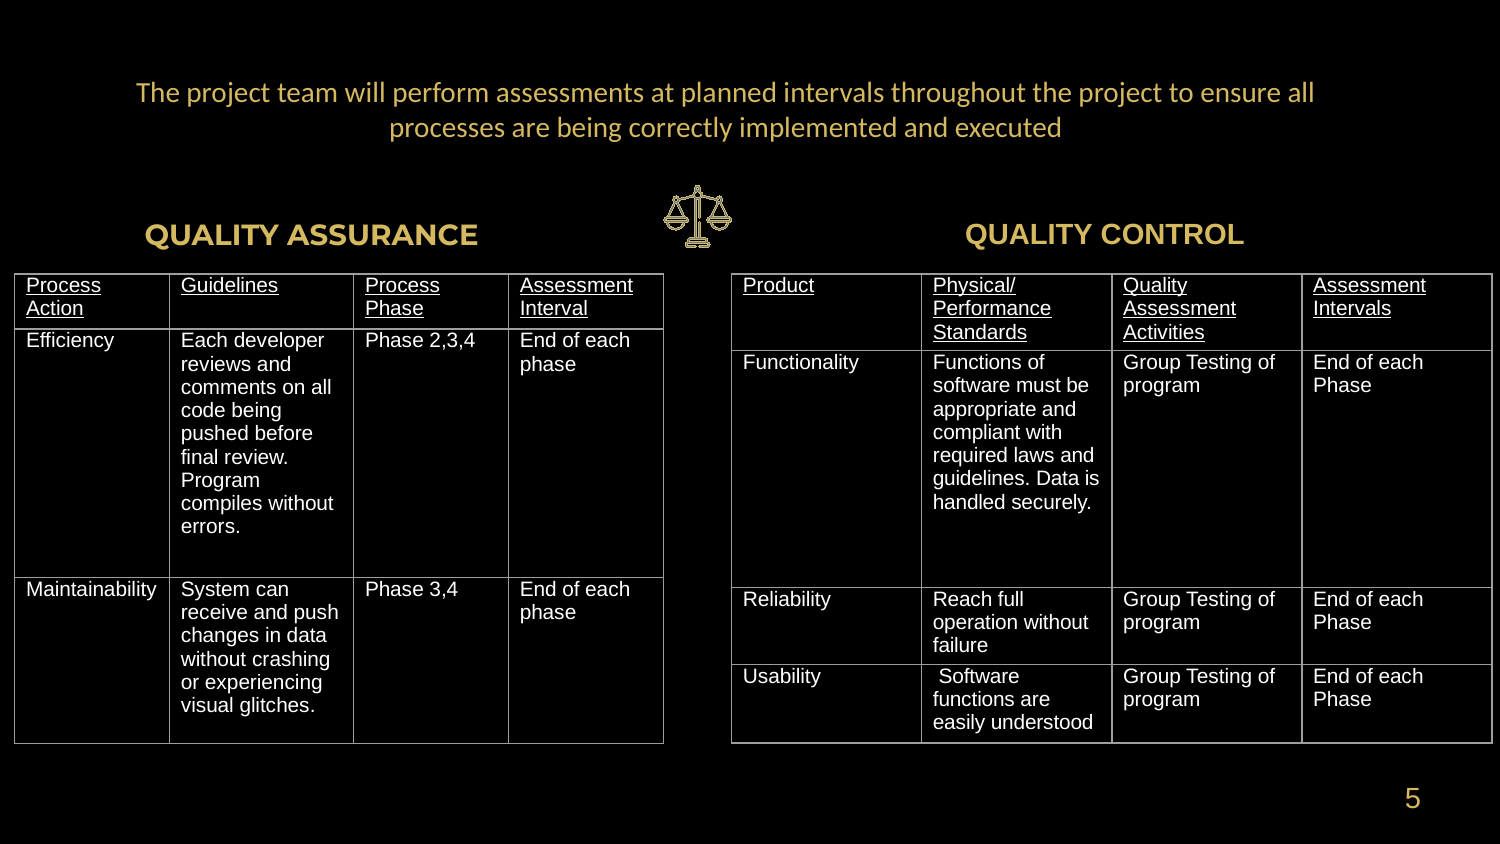

The project team will perform assessments at planned intervals throughout the project to ensure all processes are being correctly implemented and executed

Quality Assurance
# Quality control
| Process Action | Guidelines | Process Phase | Assessment Interval |
| --- | --- | --- | --- |
| Efficiency | Each developer reviews and comments on all code being pushed before final review. Program compiles without errors. | Phase 2,3,4 | End of each phase |
| Maintainability | System can receive and push changes in data without crashing or experiencing visual glitches. | Phase 3,4 | End of each phase |
| Product | Physical/Performance Standards | Quality Assessment Activities | Assessment Intervals |
| --- | --- | --- | --- |
| Functionality | Functions of software must be appropriate and compliant with required laws and guidelines. Data is handled securely. | Group Testing of program | End of each Phase |
| Reliability | Reach full operation without failure | Group Testing of program | End of each Phase |
| Usability | Software functions are easily understood | Group Testing of program | End of each Phase |

5